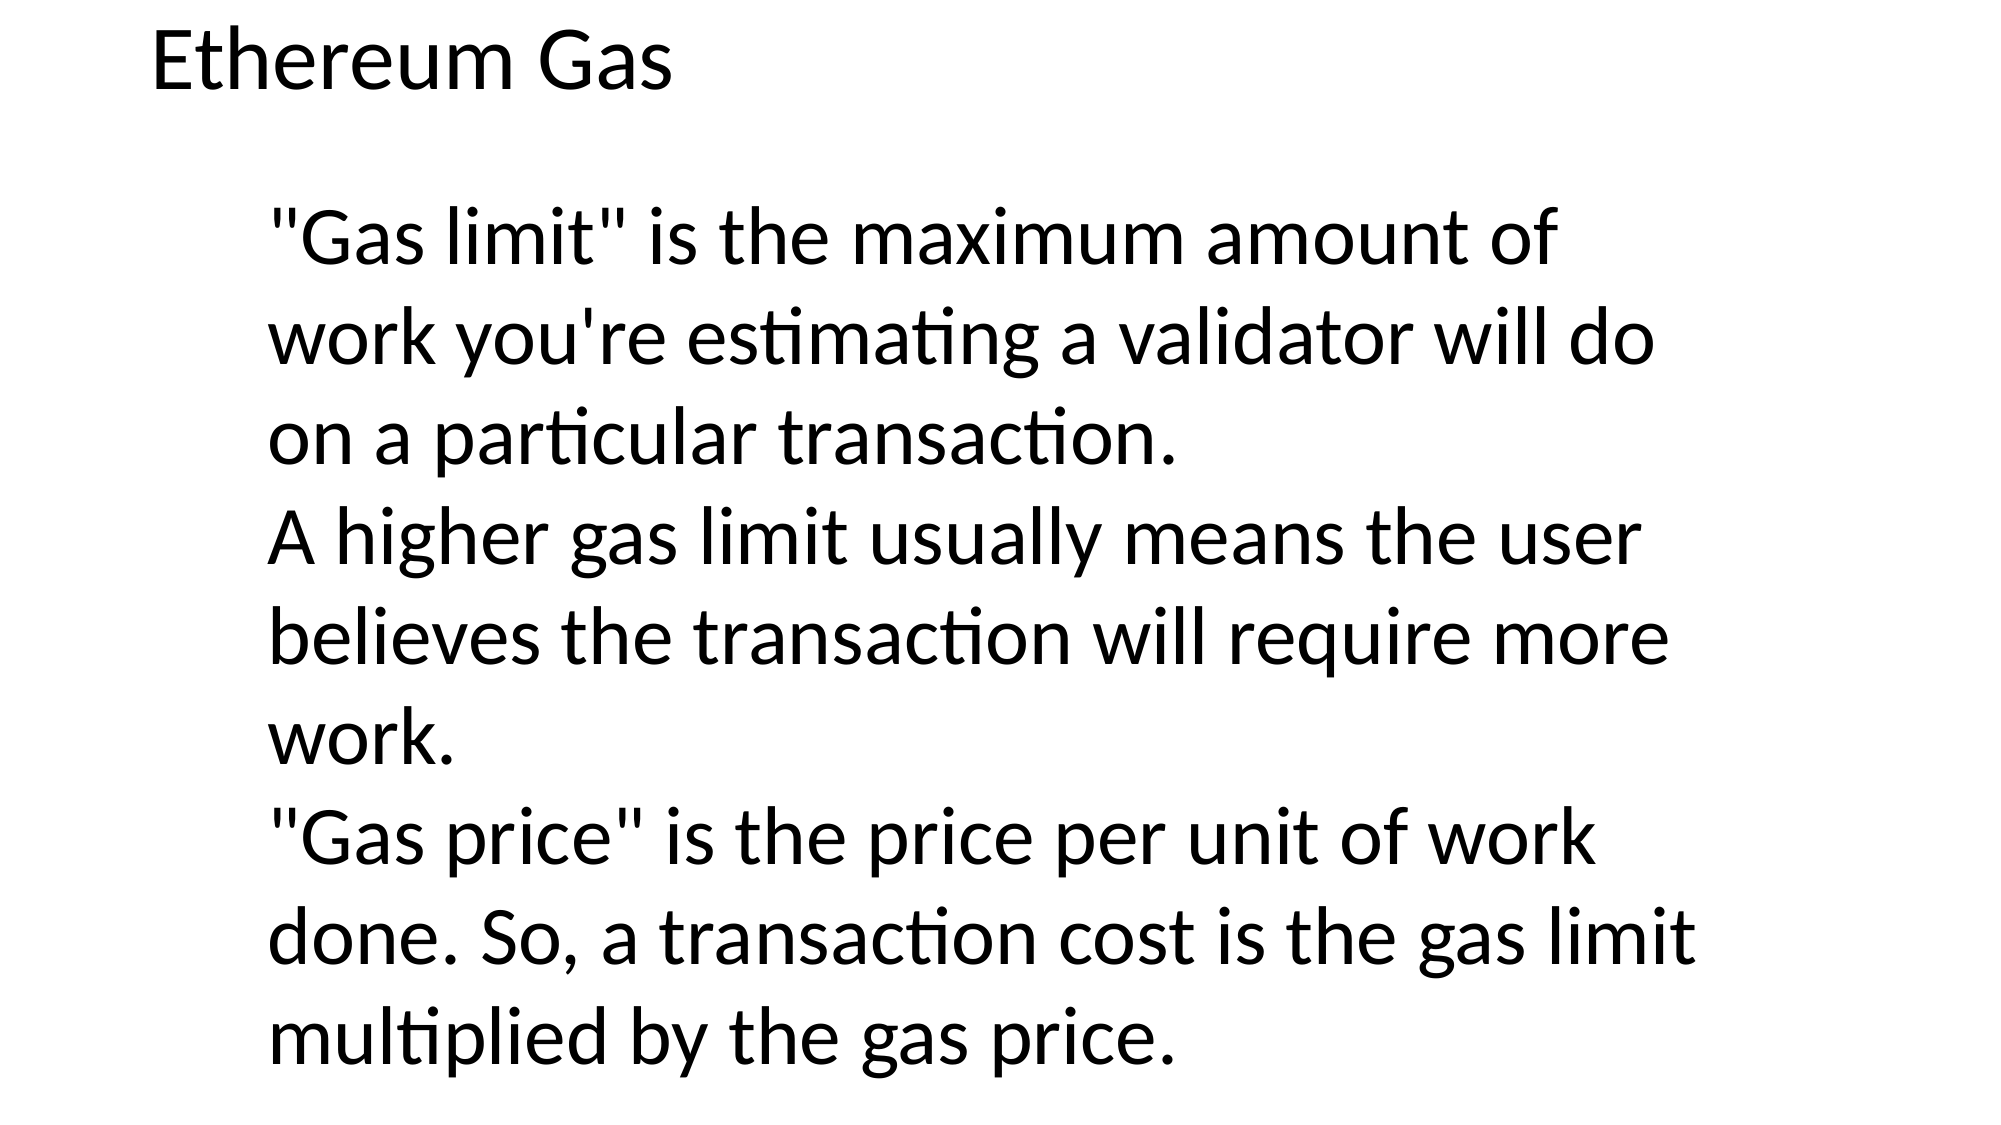

# Ethereum Gas
"Gas limit" is the maximum amount of work you're estimating a validator will do on a particular transaction.
A higher gas limit usually means the user believes the transaction will require more work.
"Gas price" is the price per unit of work done. So, a transaction cost is the gas limit multiplied by the gas price.